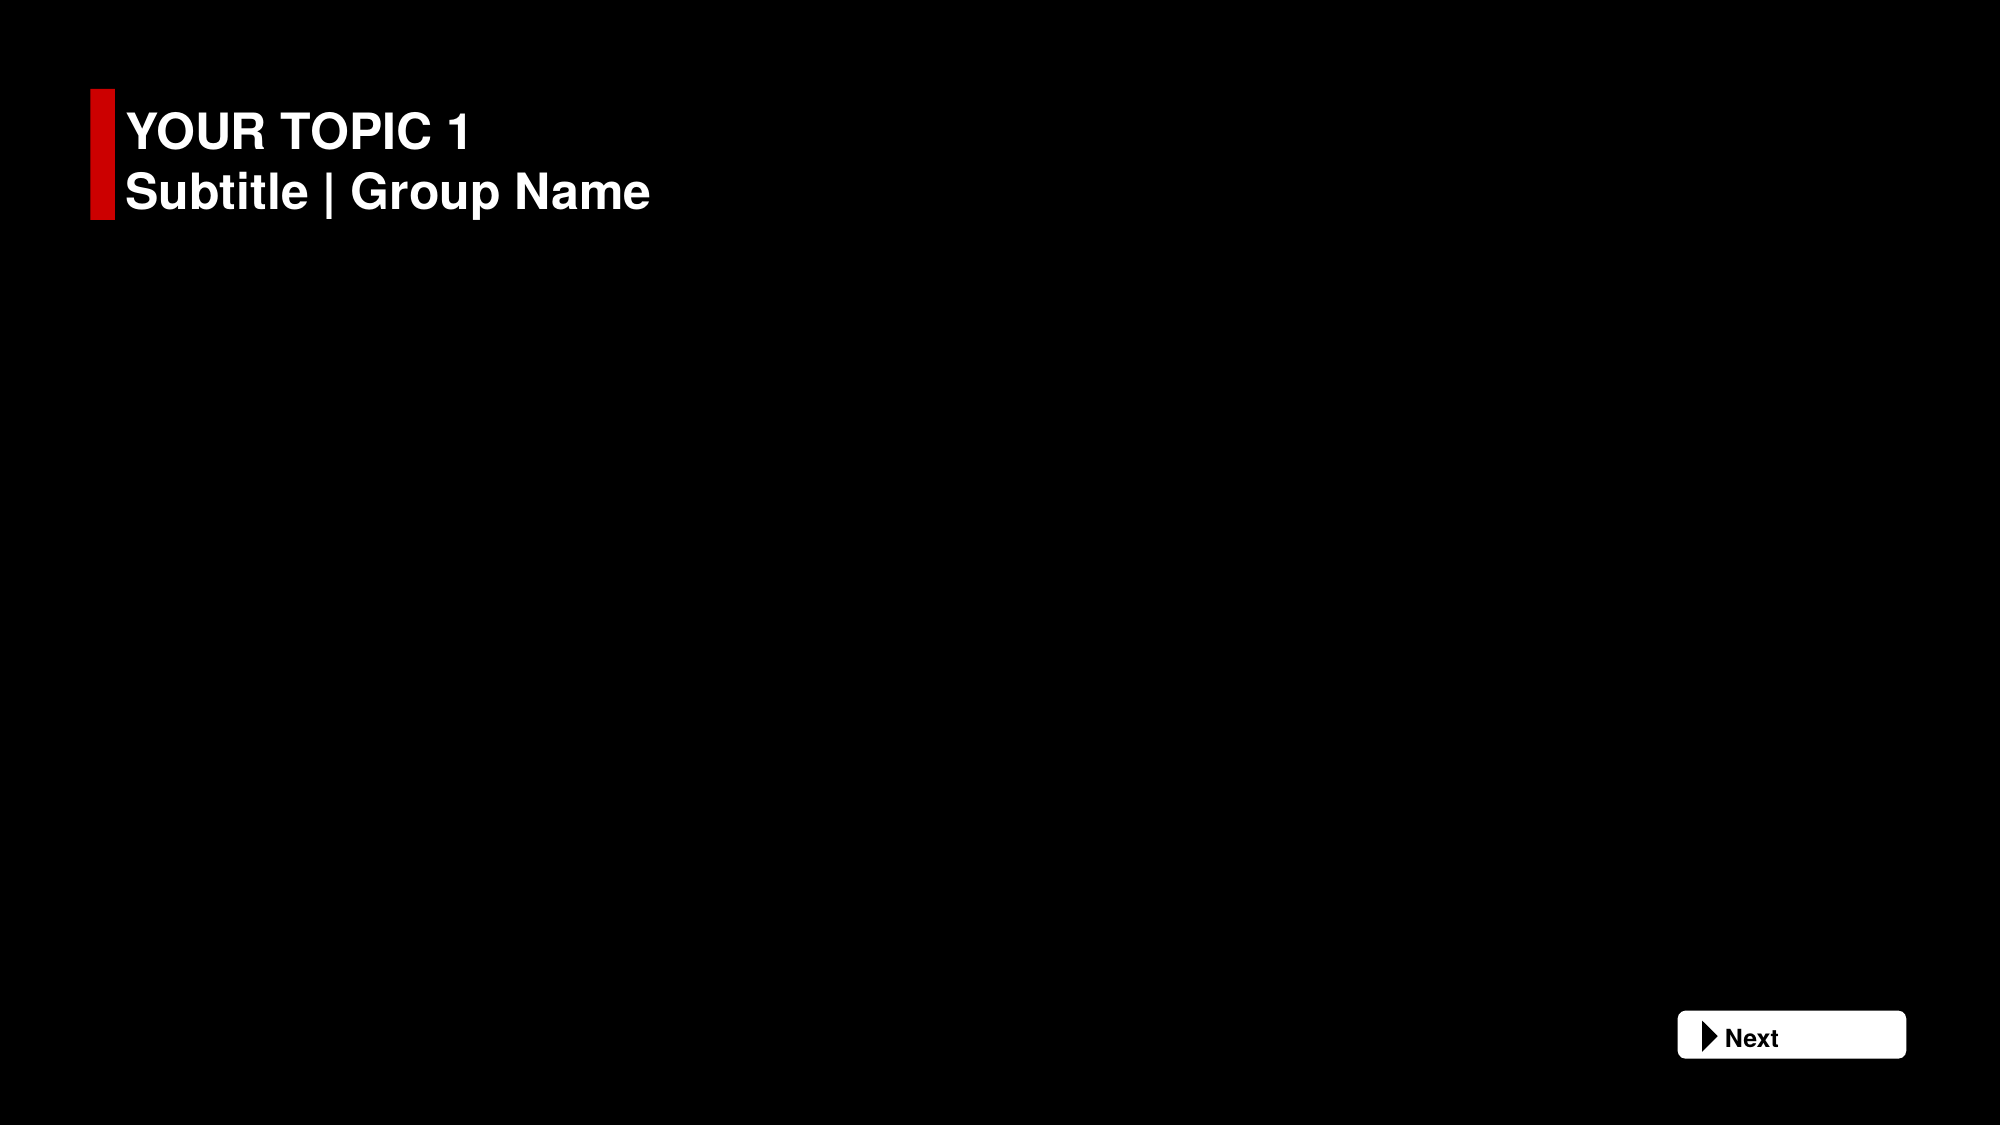

YOUR TOPIC 1
Subtitle | Group Name

    Next

Studio
Production Company (IOD)
Production Company (AUT)

References
Movie Recommendation System
Getting Started with a Movie Recommendation System
Introduction to Recommender System Part 1: Collaborative Filtering & Singular Value Decomposition
Movie Recommender Systems

MOVIE RECOMMENDER SYSTEM
Main Cast
Supporting Cast
Casting Director
Composer
Costume Designer
Associate Producer(s)
Editor
Production Designer
Cinematographer
Executive Producer
Producer
Writer(s)